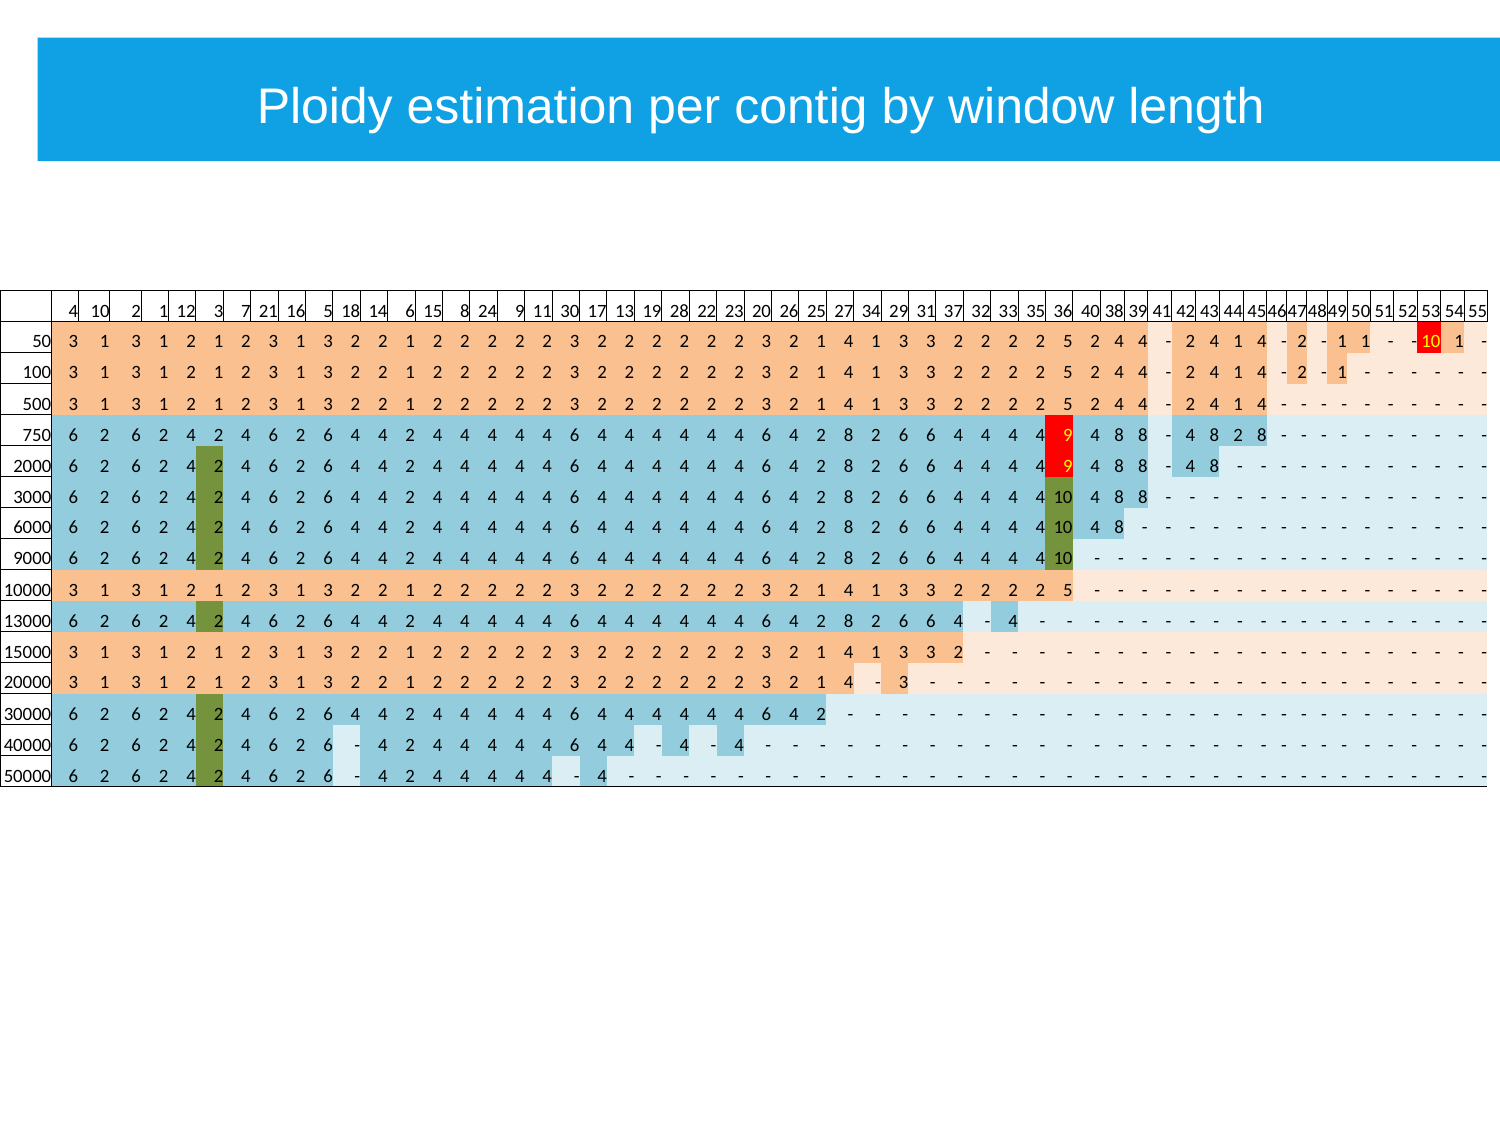

Ploidy estimation per contig by window length
Ploidy estimation per contig by window length
|  | 4 | 10 | 2 | 1 | 12 | 3 | 7 | 21 | 16 | 5 | 18 | 14 | 6 | 15 | 8 | 24 | 9 | 11 | 30 | 17 | 13 | 19 | 28 | 22 | 23 | 20 | 26 | 25 | 27 | 34 | 29 | 31 | 37 | 32 | 33 | 35 | 36 | 40 | 38 | 39 | 41 | 42 | 43 | 44 | 45 | 46 | 47 | 48 | 49 | 50 | 51 | 52 | 53 | 54 | 55 |
| --- | --- | --- | --- | --- | --- | --- | --- | --- | --- | --- | --- | --- | --- | --- | --- | --- | --- | --- | --- | --- | --- | --- | --- | --- | --- | --- | --- | --- | --- | --- | --- | --- | --- | --- | --- | --- | --- | --- | --- | --- | --- | --- | --- | --- | --- | --- | --- | --- | --- | --- | --- | --- | --- | --- | --- |
| 50 | 3 | 1 | 3 | 1 | 2 | 1 | 2 | 3 | 1 | 3 | 2 | 2 | 1 | 2 | 2 | 2 | 2 | 2 | 3 | 2 | 2 | 2 | 2 | 2 | 2 | 3 | 2 | 1 | 4 | 1 | 3 | 3 | 2 | 2 | 2 | 2 | 5 | 2 | 4 | 4 | - | 2 | 4 | 1 | 4 | - | 2 | - | 1 | 1 | - | - | 10 | 1 | - |
| 100 | 3 | 1 | 3 | 1 | 2 | 1 | 2 | 3 | 1 | 3 | 2 | 2 | 1 | 2 | 2 | 2 | 2 | 2 | 3 | 2 | 2 | 2 | 2 | 2 | 2 | 3 | 2 | 1 | 4 | 1 | 3 | 3 | 2 | 2 | 2 | 2 | 5 | 2 | 4 | 4 | - | 2 | 4 | 1 | 4 | - | 2 | - | 1 | - | - | - | - | - | - |
| 500 | 3 | 1 | 3 | 1 | 2 | 1 | 2 | 3 | 1 | 3 | 2 | 2 | 1 | 2 | 2 | 2 | 2 | 2 | 3 | 2 | 2 | 2 | 2 | 2 | 2 | 3 | 2 | 1 | 4 | 1 | 3 | 3 | 2 | 2 | 2 | 2 | 5 | 2 | 4 | 4 | - | 2 | 4 | 1 | 4 | - | - | - | - | - | - | - | - | - | - |
| 750 | 6 | 2 | 6 | 2 | 4 | 2 | 4 | 6 | 2 | 6 | 4 | 4 | 2 | 4 | 4 | 4 | 4 | 4 | 6 | 4 | 4 | 4 | 4 | 4 | 4 | 6 | 4 | 2 | 8 | 2 | 6 | 6 | 4 | 4 | 4 | 4 | 9 | 4 | 8 | 8 | - | 4 | 8 | 2 | 8 | - | - | - | - | - | - | - | - | - | - |
| 2000 | 6 | 2 | 6 | 2 | 4 | 2 | 4 | 6 | 2 | 6 | 4 | 4 | 2 | 4 | 4 | 4 | 4 | 4 | 6 | 4 | 4 | 4 | 4 | 4 | 4 | 6 | 4 | 2 | 8 | 2 | 6 | 6 | 4 | 4 | 4 | 4 | 9 | 4 | 8 | 8 | - | 4 | 8 | - | - | - | - | - | - | - | - | - | - | - | - |
| 3000 | 6 | 2 | 6 | 2 | 4 | 2 | 4 | 6 | 2 | 6 | 4 | 4 | 2 | 4 | 4 | 4 | 4 | 4 | 6 | 4 | 4 | 4 | 4 | 4 | 4 | 6 | 4 | 2 | 8 | 2 | 6 | 6 | 4 | 4 | 4 | 4 | 10 | 4 | 8 | 8 | - | - | - | - | - | - | - | - | - | - | - | - | - | - | - |
| 6000 | 6 | 2 | 6 | 2 | 4 | 2 | 4 | 6 | 2 | 6 | 4 | 4 | 2 | 4 | 4 | 4 | 4 | 4 | 6 | 4 | 4 | 4 | 4 | 4 | 4 | 6 | 4 | 2 | 8 | 2 | 6 | 6 | 4 | 4 | 4 | 4 | 10 | 4 | 8 | - | - | - | - | - | - | - | - | - | - | - | - | - | - | - | - |
| 9000 | 6 | 2 | 6 | 2 | 4 | 2 | 4 | 6 | 2 | 6 | 4 | 4 | 2 | 4 | 4 | 4 | 4 | 4 | 6 | 4 | 4 | 4 | 4 | 4 | 4 | 6 | 4 | 2 | 8 | 2 | 6 | 6 | 4 | 4 | 4 | 4 | 10 | - | - | - | - | - | - | - | - | - | - | - | - | - | - | - | - | - | - |
| 10000 | 3 | 1 | 3 | 1 | 2 | 1 | 2 | 3 | 1 | 3 | 2 | 2 | 1 | 2 | 2 | 2 | 2 | 2 | 3 | 2 | 2 | 2 | 2 | 2 | 2 | 3 | 2 | 1 | 4 | 1 | 3 | 3 | 2 | 2 | 2 | 2 | 5 | - | - | - | - | - | - | - | - | - | - | - | - | - | - | - | - | - | - |
| 13000 | 6 | 2 | 6 | 2 | 4 | 2 | 4 | 6 | 2 | 6 | 4 | 4 | 2 | 4 | 4 | 4 | 4 | 4 | 6 | 4 | 4 | 4 | 4 | 4 | 4 | 6 | 4 | 2 | 8 | 2 | 6 | 6 | 4 | - | 4 | - | - | - | - | - | - | - | - | - | - | - | - | - | - | - | - | - | - | - | - |
| 15000 | 3 | 1 | 3 | 1 | 2 | 1 | 2 | 3 | 1 | 3 | 2 | 2 | 1 | 2 | 2 | 2 | 2 | 2 | 3 | 2 | 2 | 2 | 2 | 2 | 2 | 3 | 2 | 1 | 4 | 1 | 3 | 3 | 2 | - | - | - | - | - | - | - | - | - | - | - | - | - | - | - | - | - | - | - | - | - | - |
| 20000 | 3 | 1 | 3 | 1 | 2 | 1 | 2 | 3 | 1 | 3 | 2 | 2 | 1 | 2 | 2 | 2 | 2 | 2 | 3 | 2 | 2 | 2 | 2 | 2 | 2 | 3 | 2 | 1 | 4 | - | 3 | - | - | - | - | - | - | - | - | - | - | - | - | - | - | - | - | - | - | - | - | - | - | - | - |
| 30000 | 6 | 2 | 6 | 2 | 4 | 2 | 4 | 6 | 2 | 6 | 4 | 4 | 2 | 4 | 4 | 4 | 4 | 4 | 6 | 4 | 4 | 4 | 4 | 4 | 4 | 6 | 4 | 2 | - | - | - | - | - | - | - | - | - | - | - | - | - | - | - | - | - | - | - | - | - | - | - | - | - | - | - |
| 40000 | 6 | 2 | 6 | 2 | 4 | 2 | 4 | 6 | 2 | 6 | - | 4 | 2 | 4 | 4 | 4 | 4 | 4 | 6 | 4 | 4 | - | 4 | - | 4 | - | - | - | - | - | - | - | - | - | - | - | - | - | - | - | - | - | - | - | - | - | - | - | - | - | - | - | - | - | - |
| 50000 | 6 | 2 | 6 | 2 | 4 | 2 | 4 | 6 | 2 | 6 | - | 4 | 2 | 4 | 4 | 4 | 4 | 4 | - | 4 | - | - | - | - | - | - | - | - | - | - | - | - | - | - | - | - | - | - | - | - | - | - | - | - | - | - | - | - | - | - | - | - | - | - | - |
Name
Function